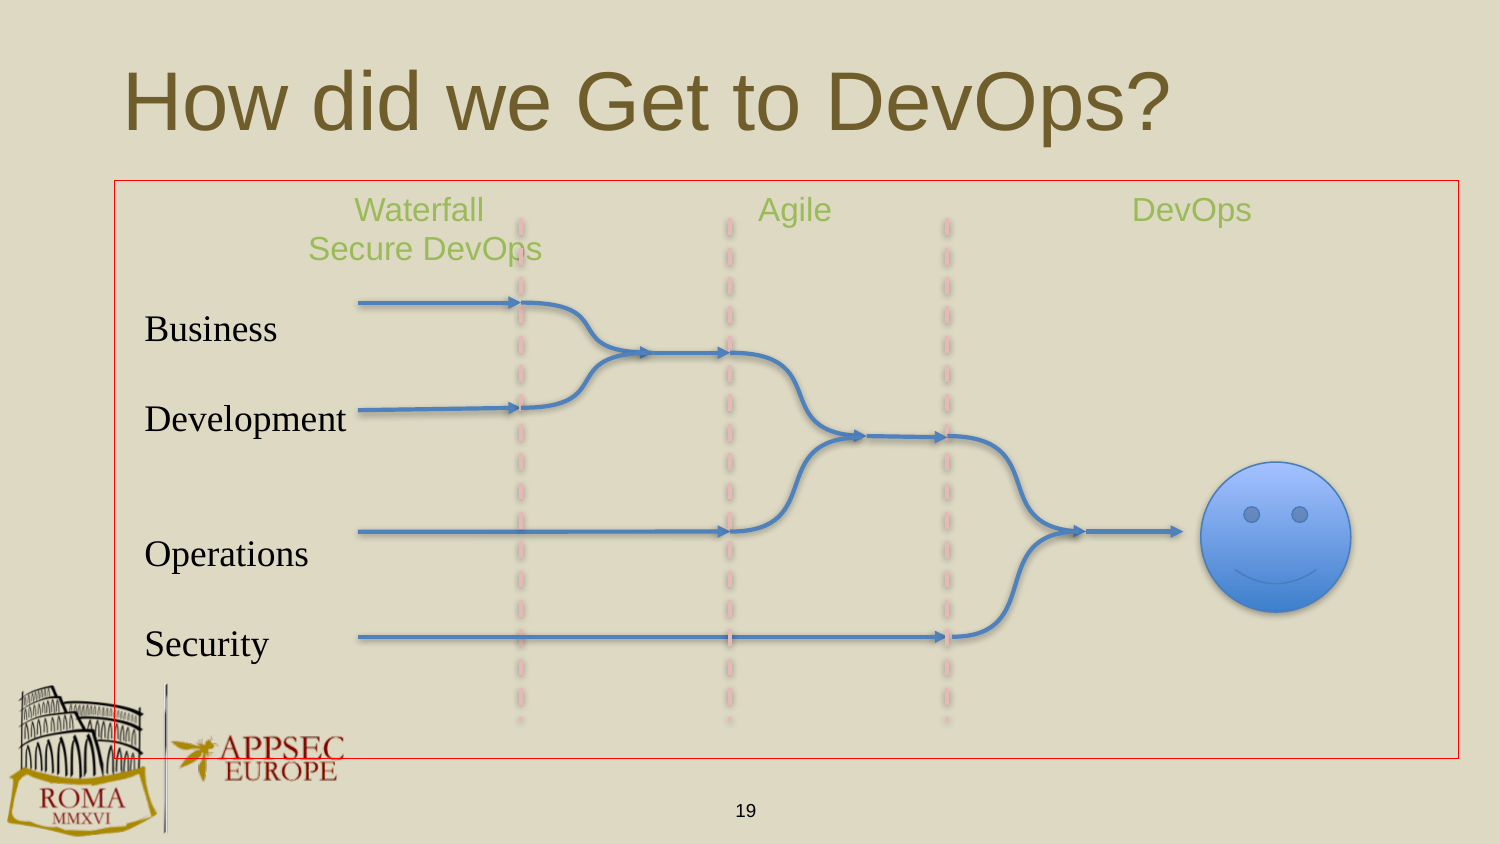

# How did we Get to DevOps?

     Waterfall		Agile		        DevOps          Secure DevOps

Business

Development

Operations

Security

19